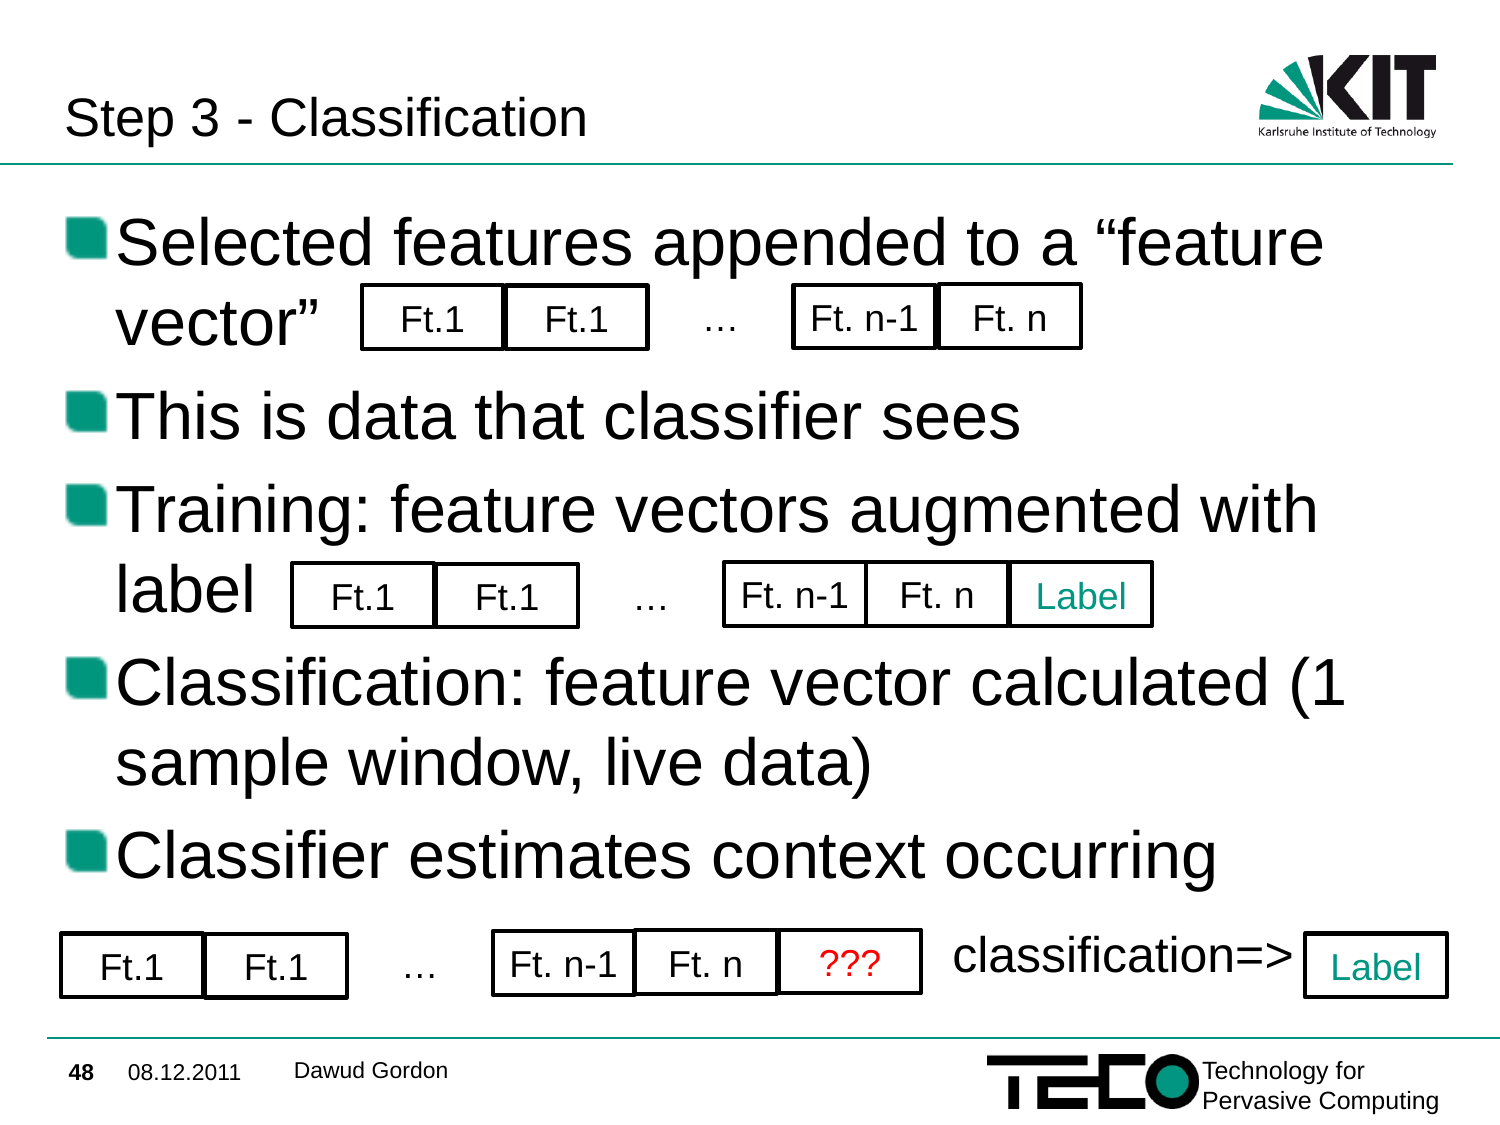

# Step 3 - Classification
Selected features appended to a “feature vector”
This is data that classifier sees
Training: feature vectors augmented with label
Classification: feature vector calculated (1 sample window, live data)
Classifier estimates context occurring
                                                classification=>
Ft. n
…
Ft. n-1
Ft.1
Ft.1
Ft. n
Ft. n-1
Ft.1
Ft.1
…
Label
???
Ft. n
Ft. n-1
…
Ft.1
Ft.1
Label
Dawud Gordon